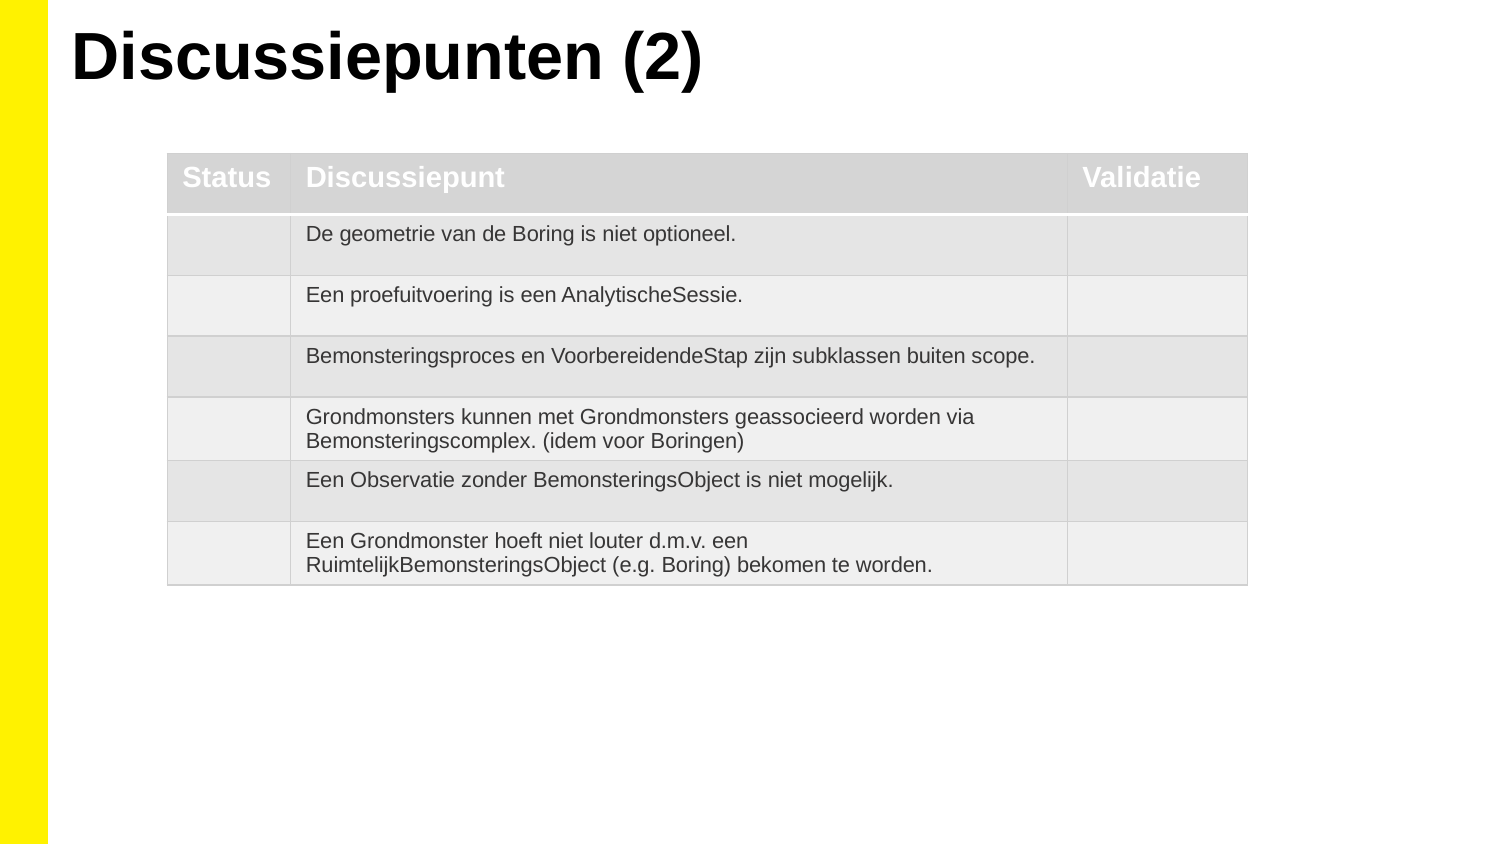

Discussiepunten (2)
| Status | Discussiepunt | Validatie |
| --- | --- | --- |
|  | De geometrie van de Boring is niet optioneel. |  |
|  | Een proefuitvoering is een AnalytischeSessie. |  |
|  | Bemonsteringsproces en VoorbereidendeStap zijn subklassen buiten scope. |  |
|  | Grondmonsters kunnen met Grondmonsters geassocieerd worden via Bemonsteringscomplex. (idem voor Boringen) |  |
|  | Een Observatie zonder BemonsteringsObject is niet mogelijk. |  |
|  | Een Grondmonster hoeft niet louter d.m.v. een RuimtelijkBemonsteringsObject (e.g. Boring) bekomen te worden. |  |